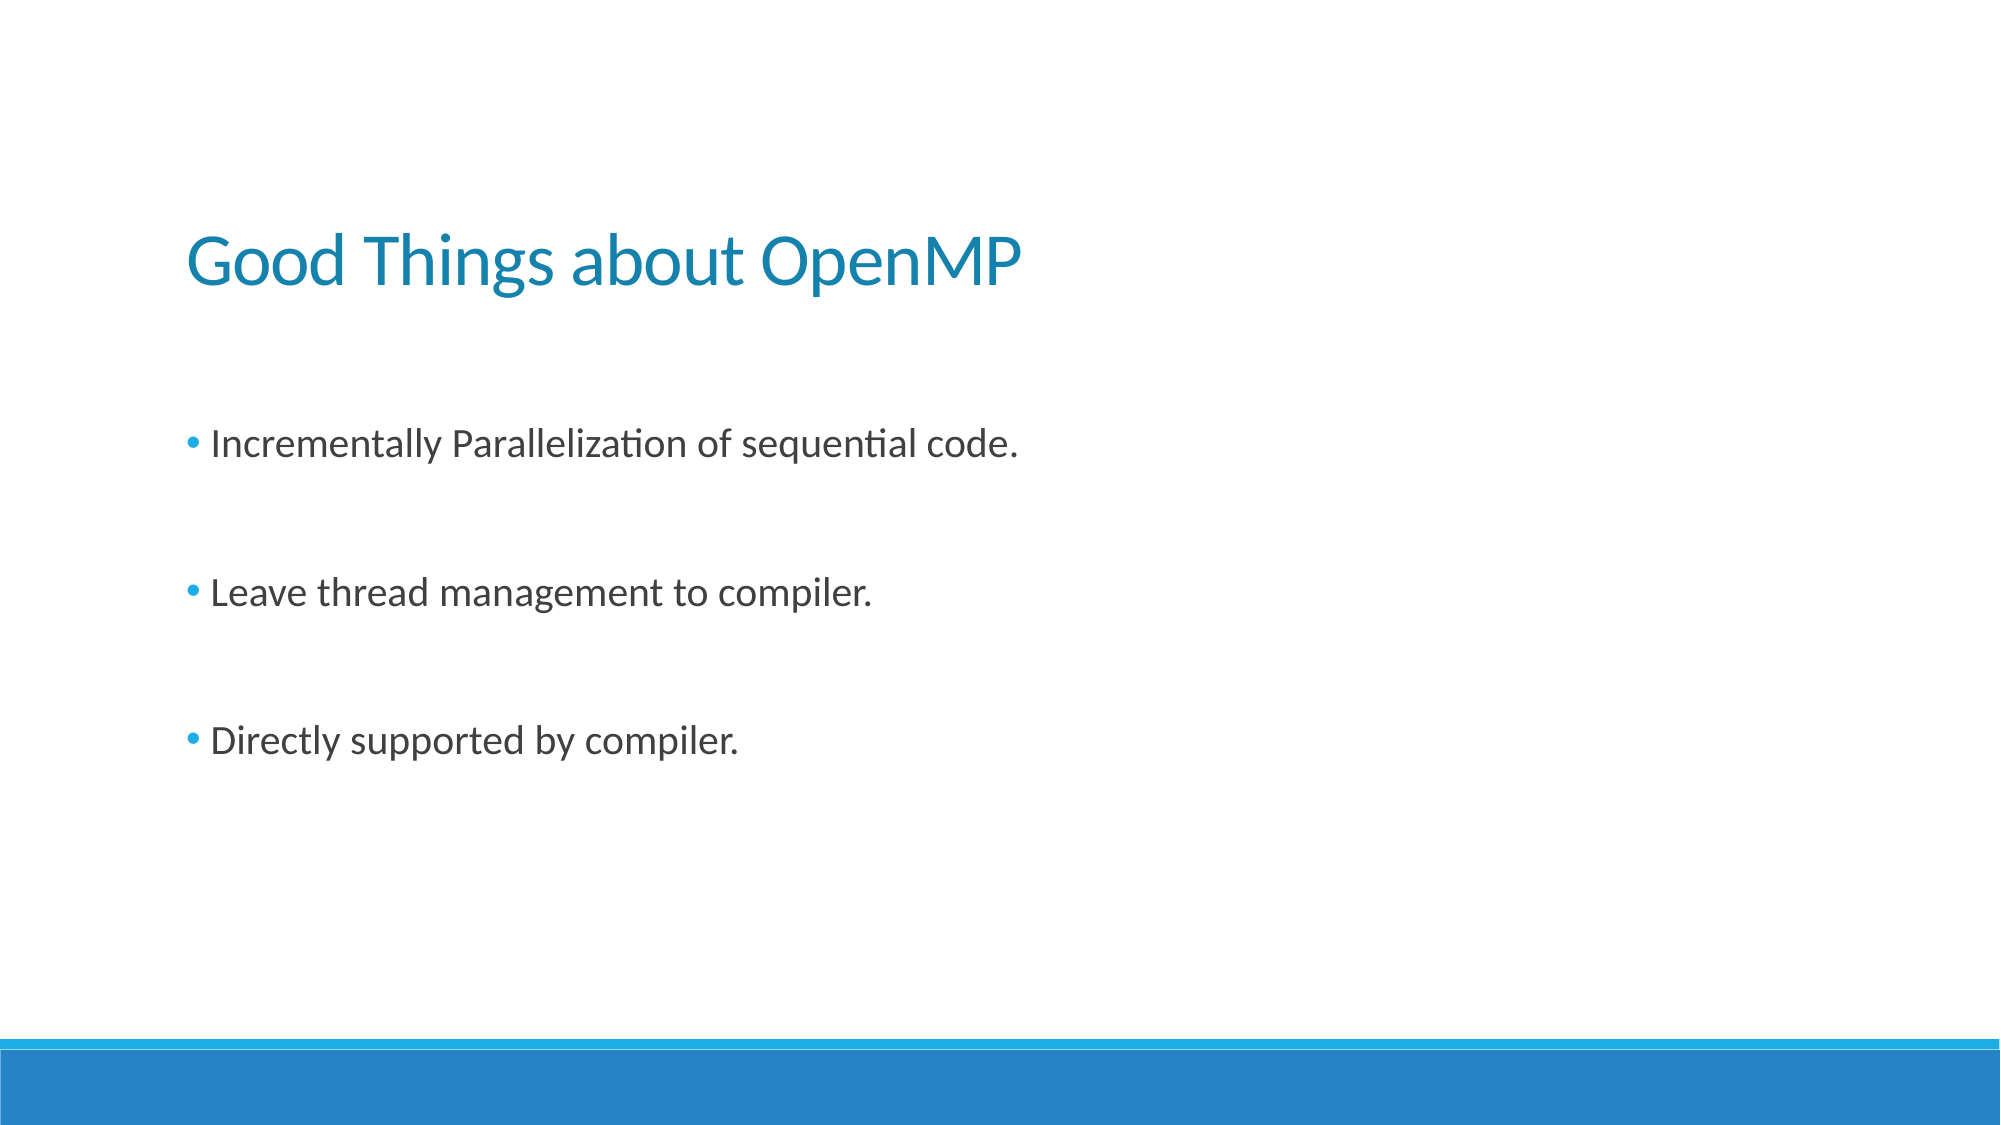

Good Things about OpenMP
 Incrementally Parallelization of sequential code.

 Leave thread management to compiler.

 Directly supported by compiler.